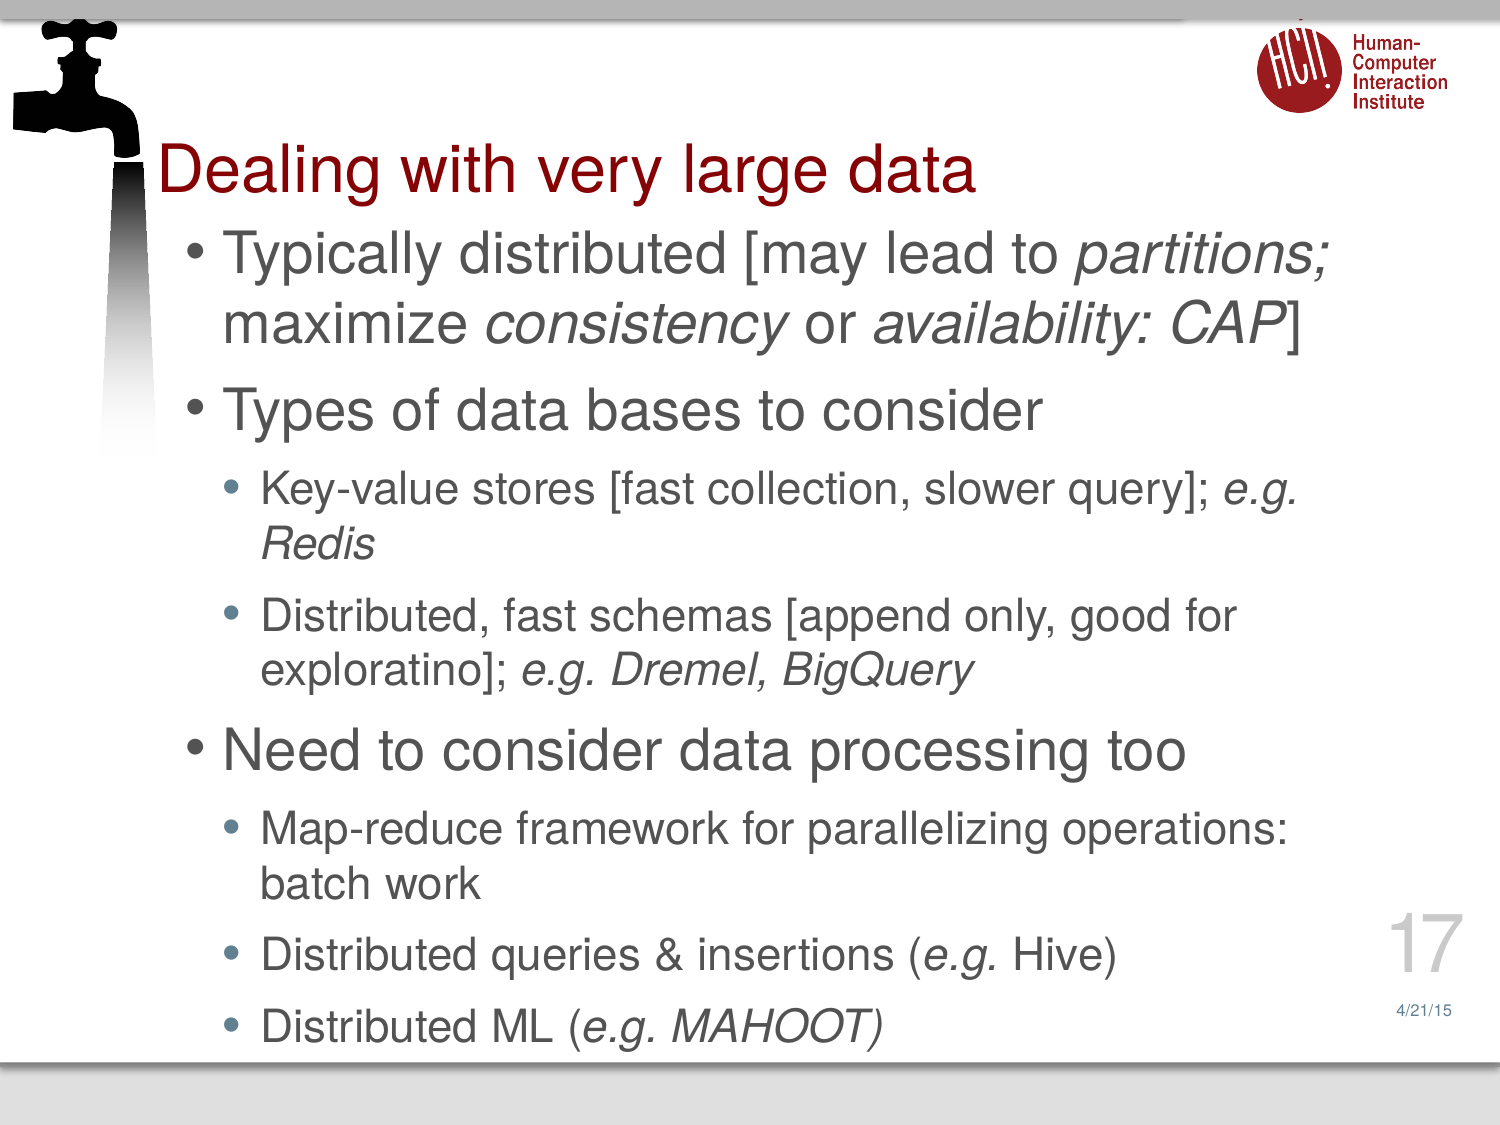

# Dealing with very large data
Typically distributed [may lead to partitions; maximize consistency or availability: CAP]
Types of data bases to consider
Key-value stores [fast collection, slower query]; e.g. Redis
Distributed, fast schemas [append only, good for exploratino]; e.g. Dremel, BigQuery
Need to consider data processing too
Map-reduce framework for parallelizing operations: batch work
Distributed queries & insertions (e.g. Hive)
Distributed ML (e.g. MAHOOT)

17
4/21/15